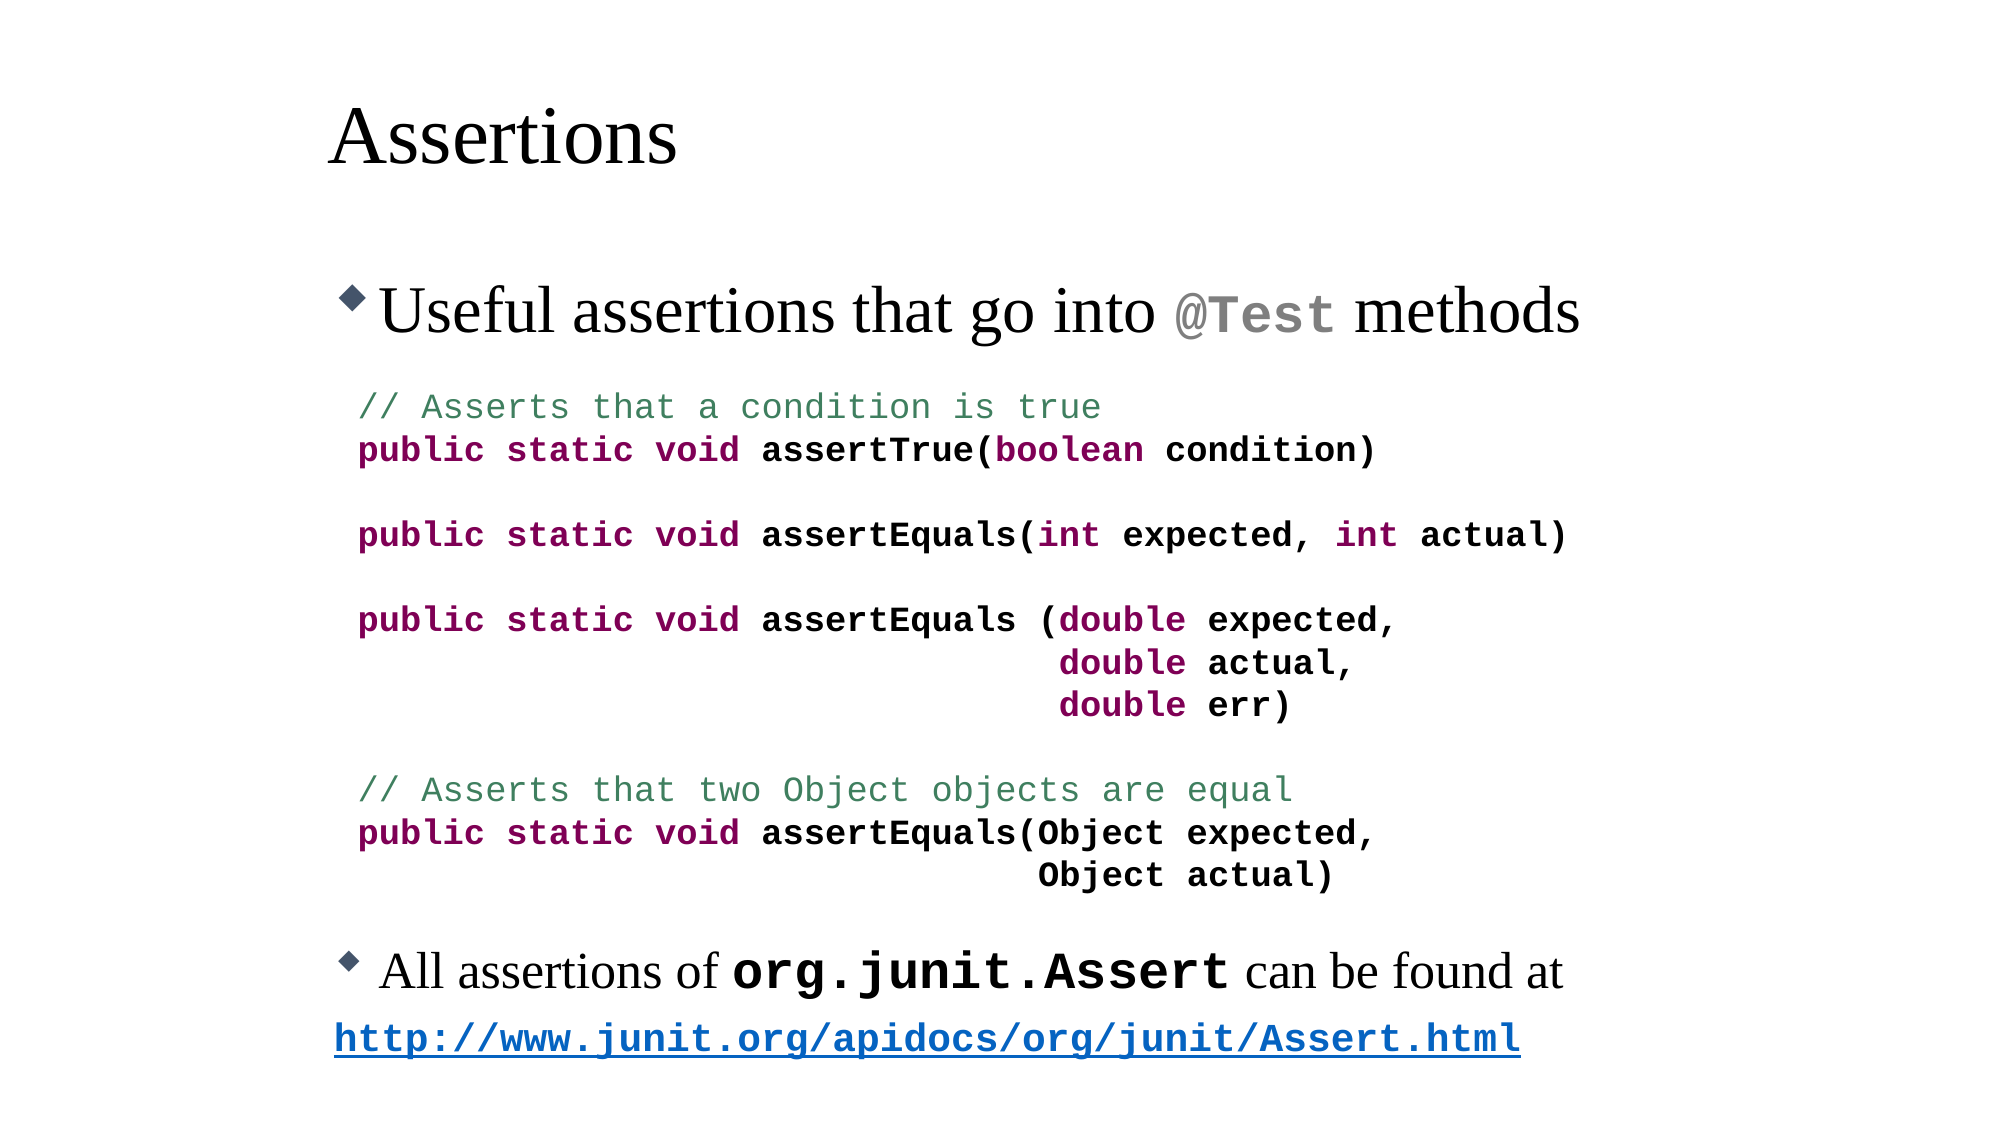

Assertions
Useful assertions that go into @Test methods
  // Asserts that a condition is true
  public static void assertTrue(boolean condition)

  public static void assertEquals(int expected, int actual)
  public static void assertEquals (double expected,
                                   double actual,
                                   double err)

  // Asserts that two Object objects are equal
  public static void assertEquals(Object expected,
                                  Object actual)
All assertions of org.junit.Assert can be found at
http://www.junit.org/apidocs/org/junit/Assert.html